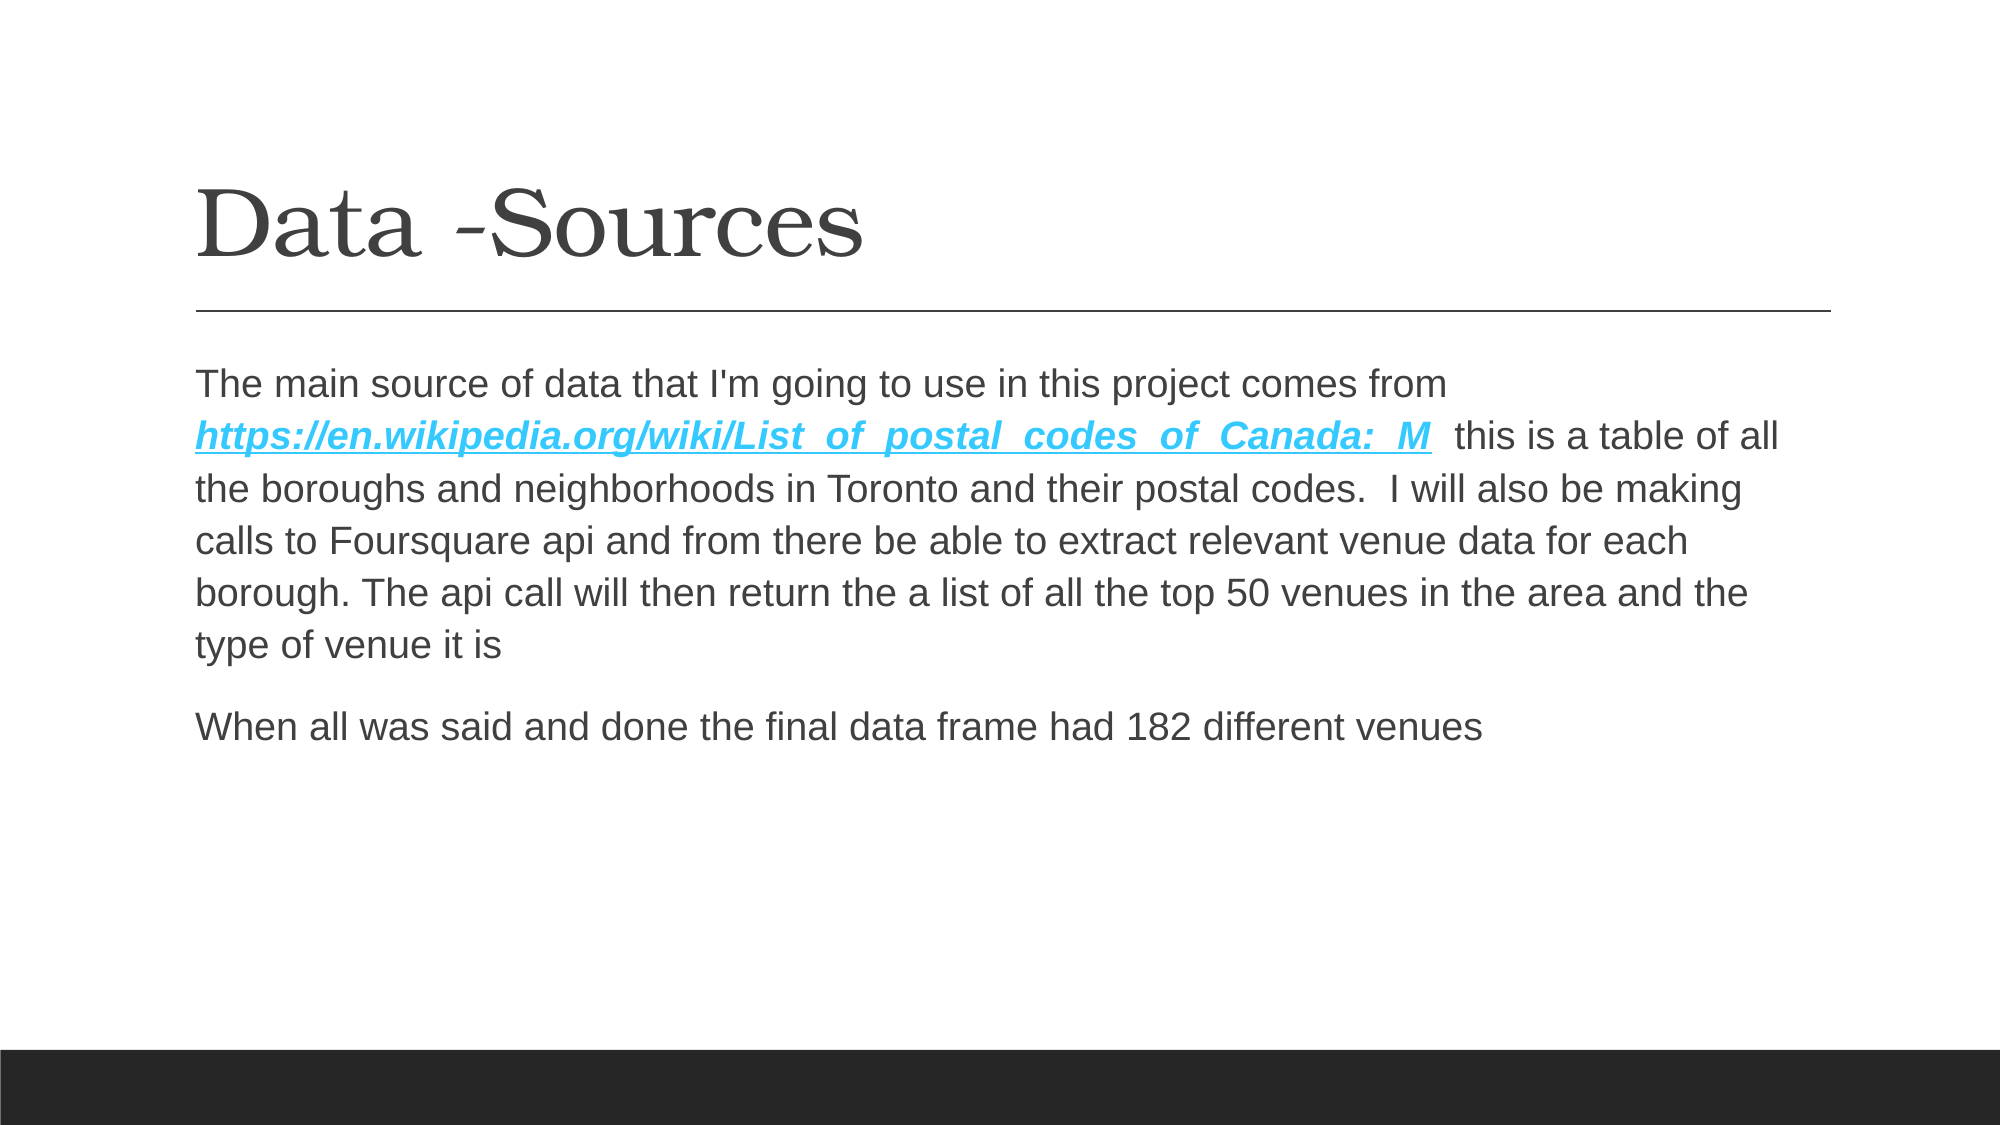

# Data -Sources
The main source of data that I'm going to use in this project comes from https://en.wikipedia.org/wiki/List_of_postal_codes_of_Canada:_M  this is a table of all the boroughs and neighborhoods in Toronto and their postal codes.  I will also be making calls to Foursquare api and from there be able to extract relevant venue data for each borough. The api call will then return the a list of all the top 50 venues in the area and the type of venue it is
When all was said and done the final data frame had 182 different venues